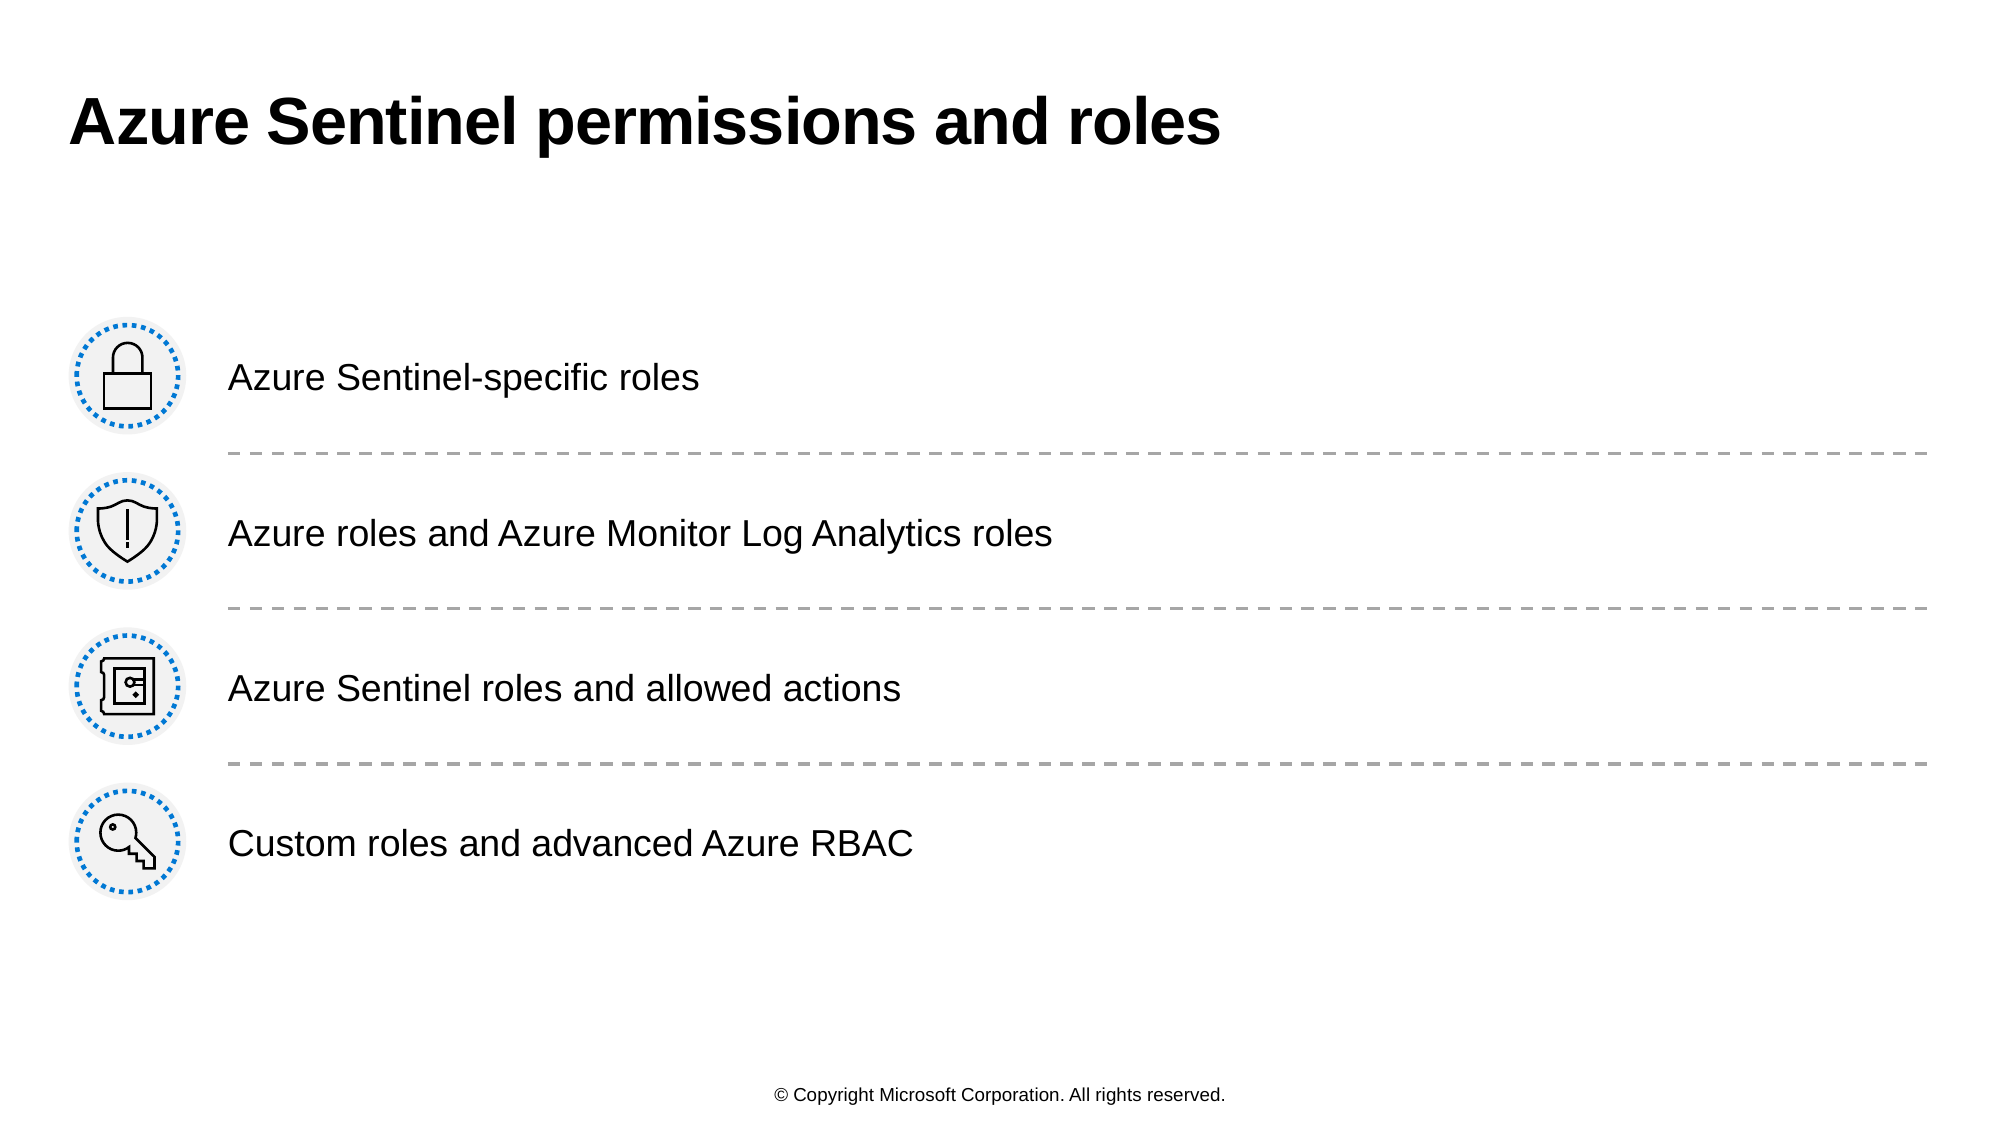

# Azure Sentinel permissions and roles

Azure Sentinel-specific roles

Azure roles and Azure Monitor Log Analytics roles

Azure Sentinel roles and allowed actions

Custom roles and advanced Azure RBAC